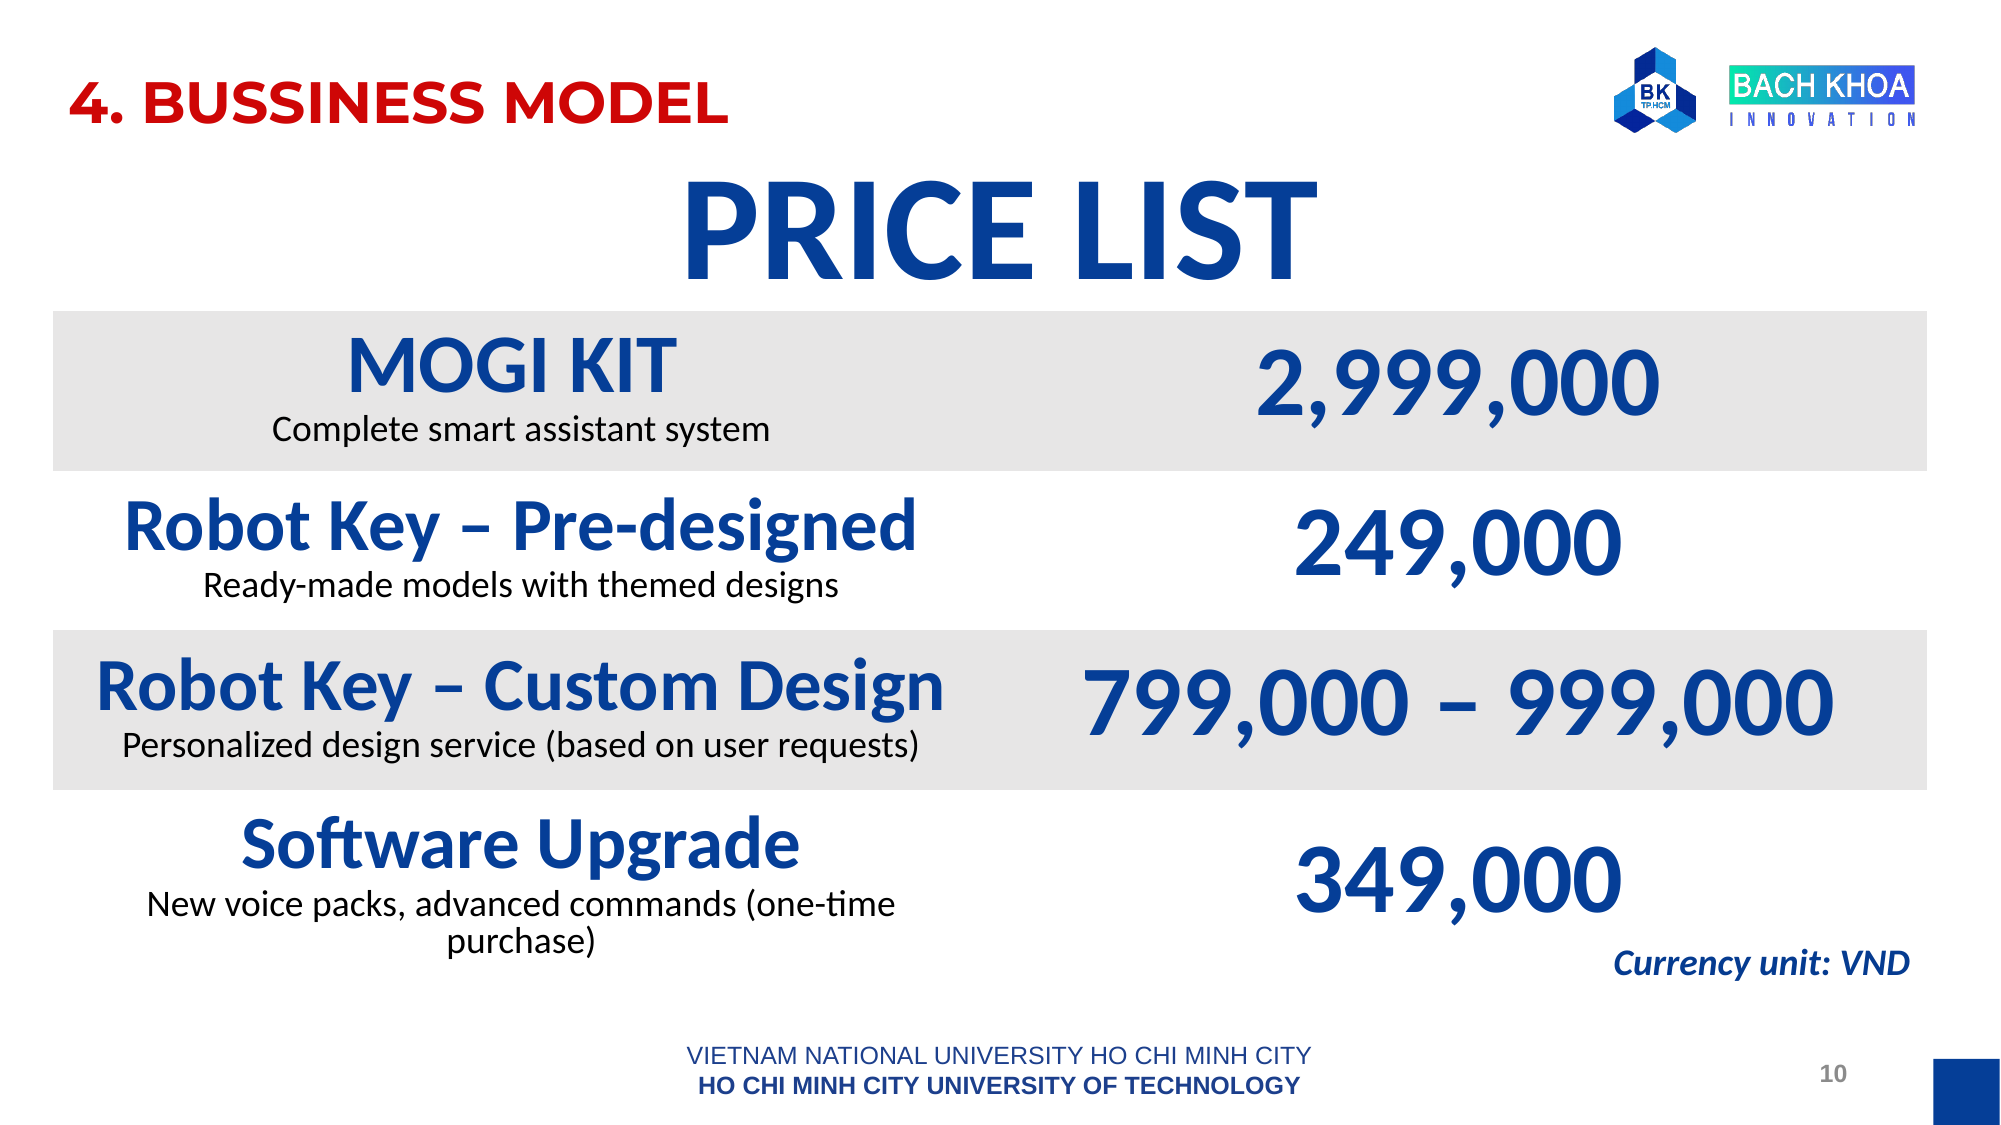

4. BUSSINESS MODEL
PRICE LIST
| MOGI KIT Complete smart assistant system | 2,999,000 |
| --- | --- |
| Robot Key – Pre-designed Ready-made models with themed designs | 249,000 |
| Robot Key – Custom Design Personalized design service (based on user requests) | 799,000 – 999,000 |
| Software Upgrade New voice packs, advanced commands (one-time purchase) | 349,000 |
Currency unit: VND
10